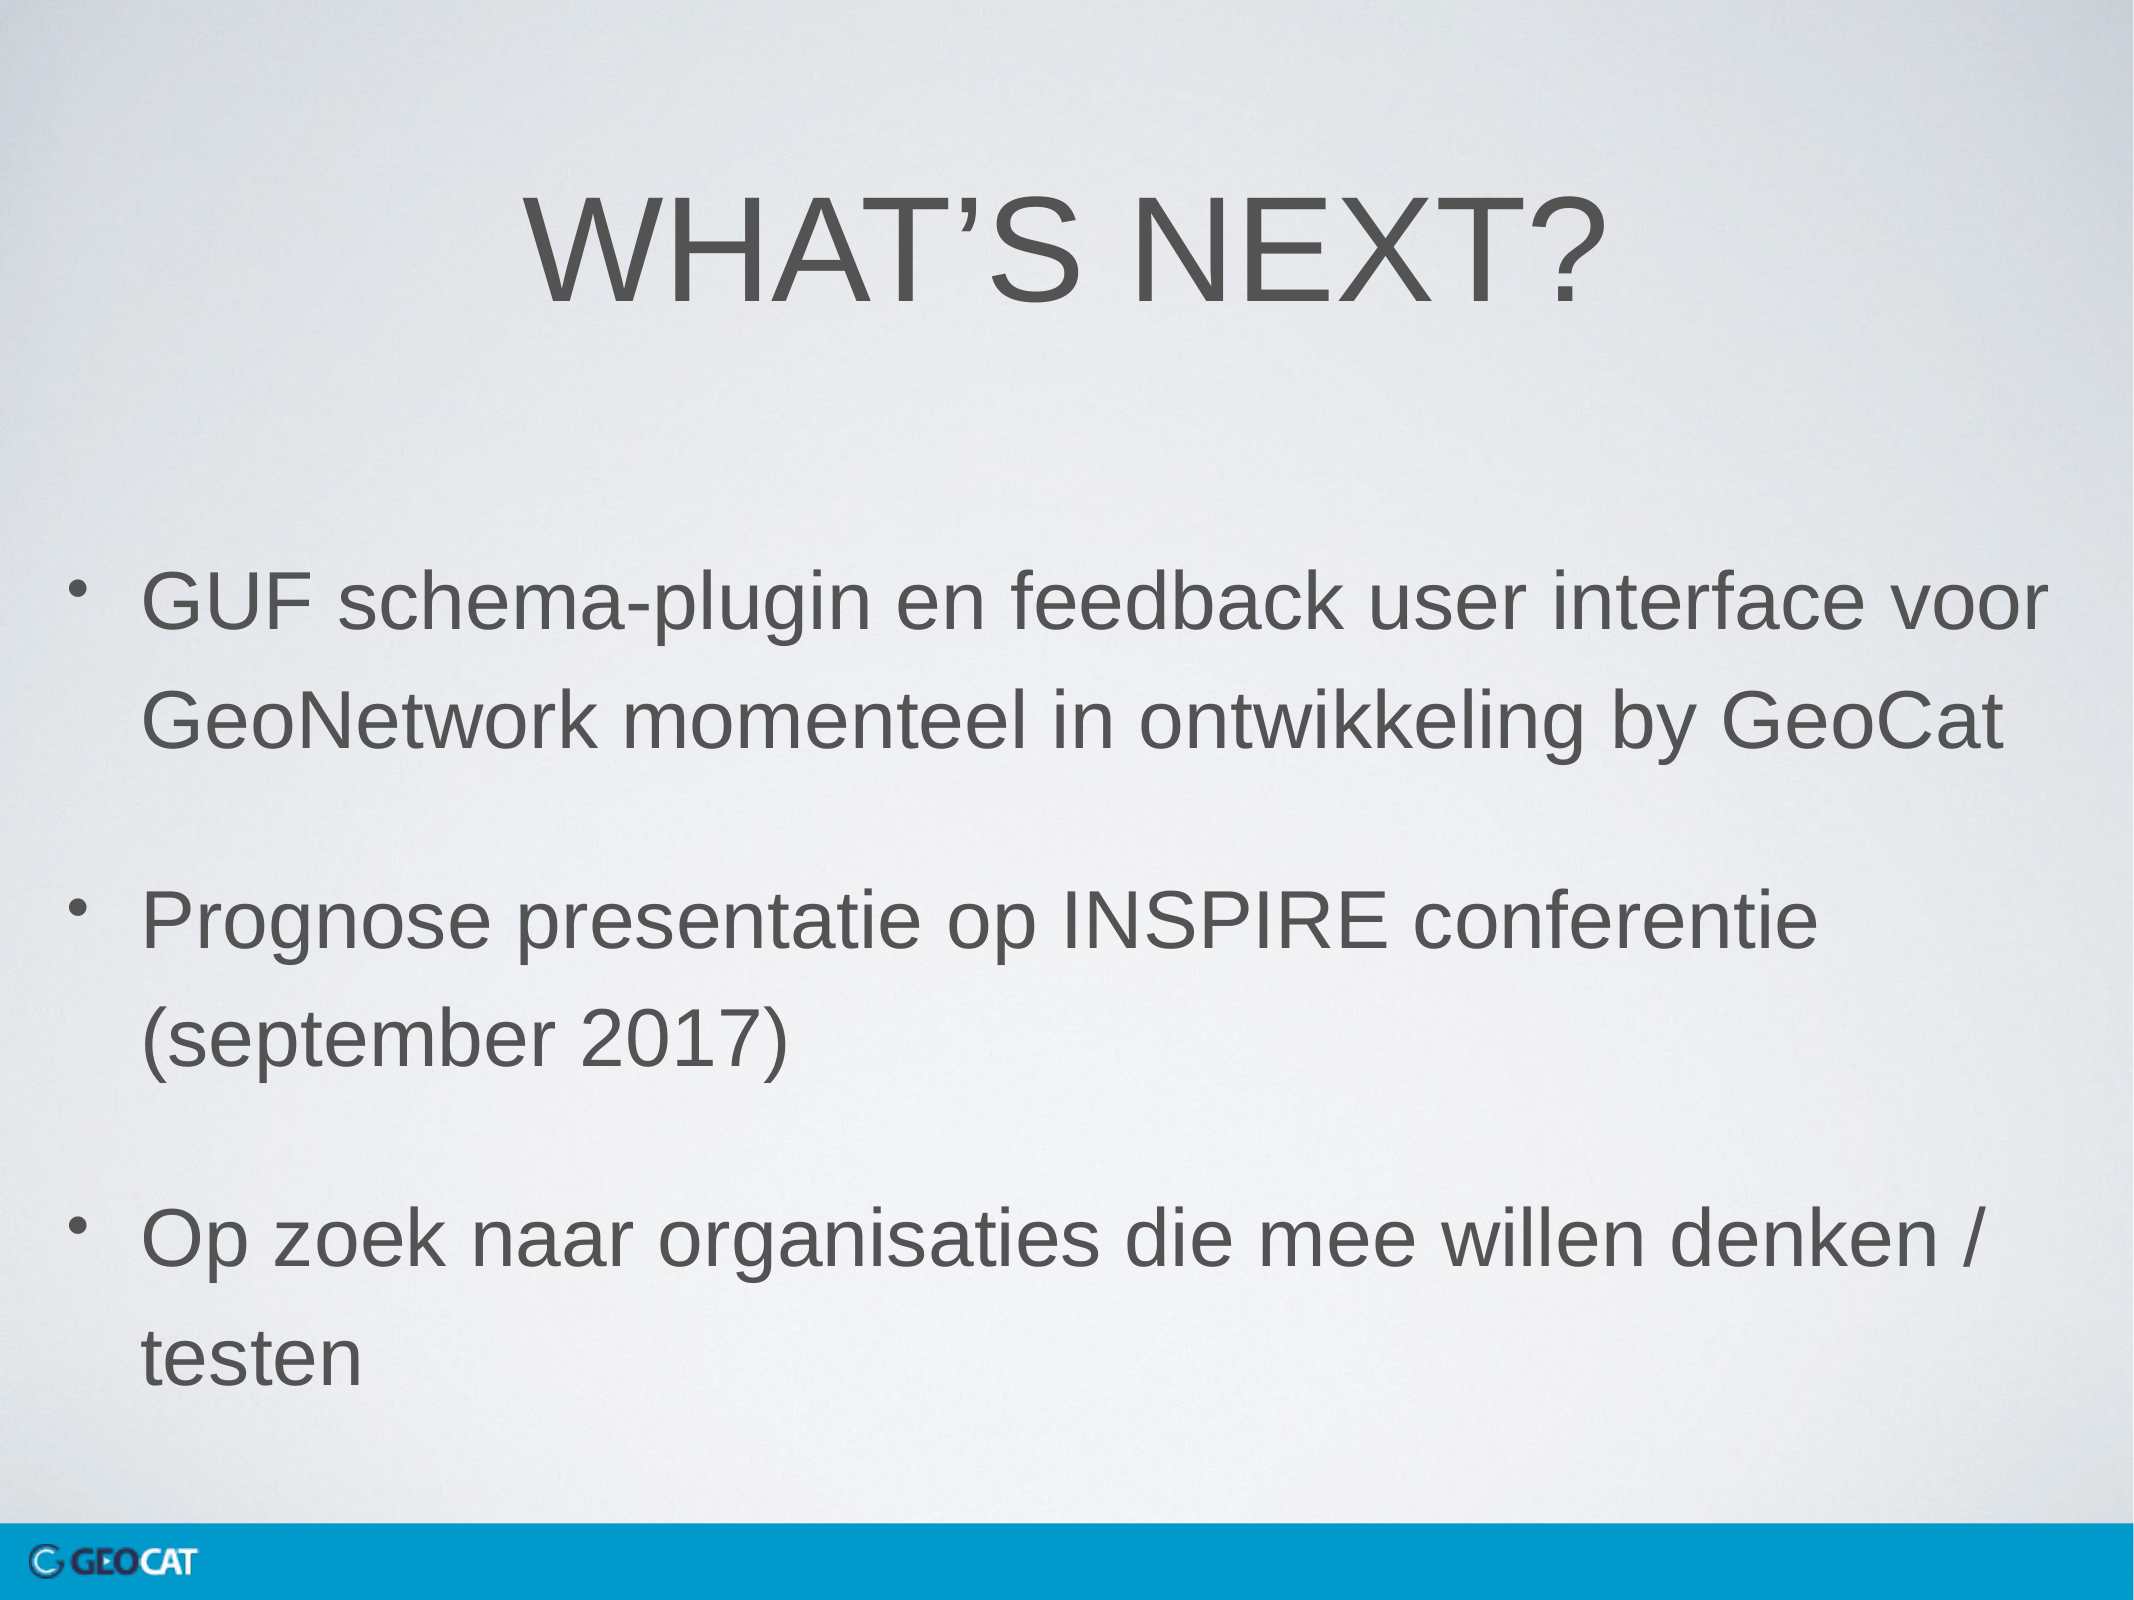

# what’s next?
GUF schema-plugin en feedback user interface voor GeoNetwork momenteel in ontwikkeling by GeoCat
Prognose presentatie op INSPIRE conferentie (september 2017)
Op zoek naar organisaties die mee willen denken / testen